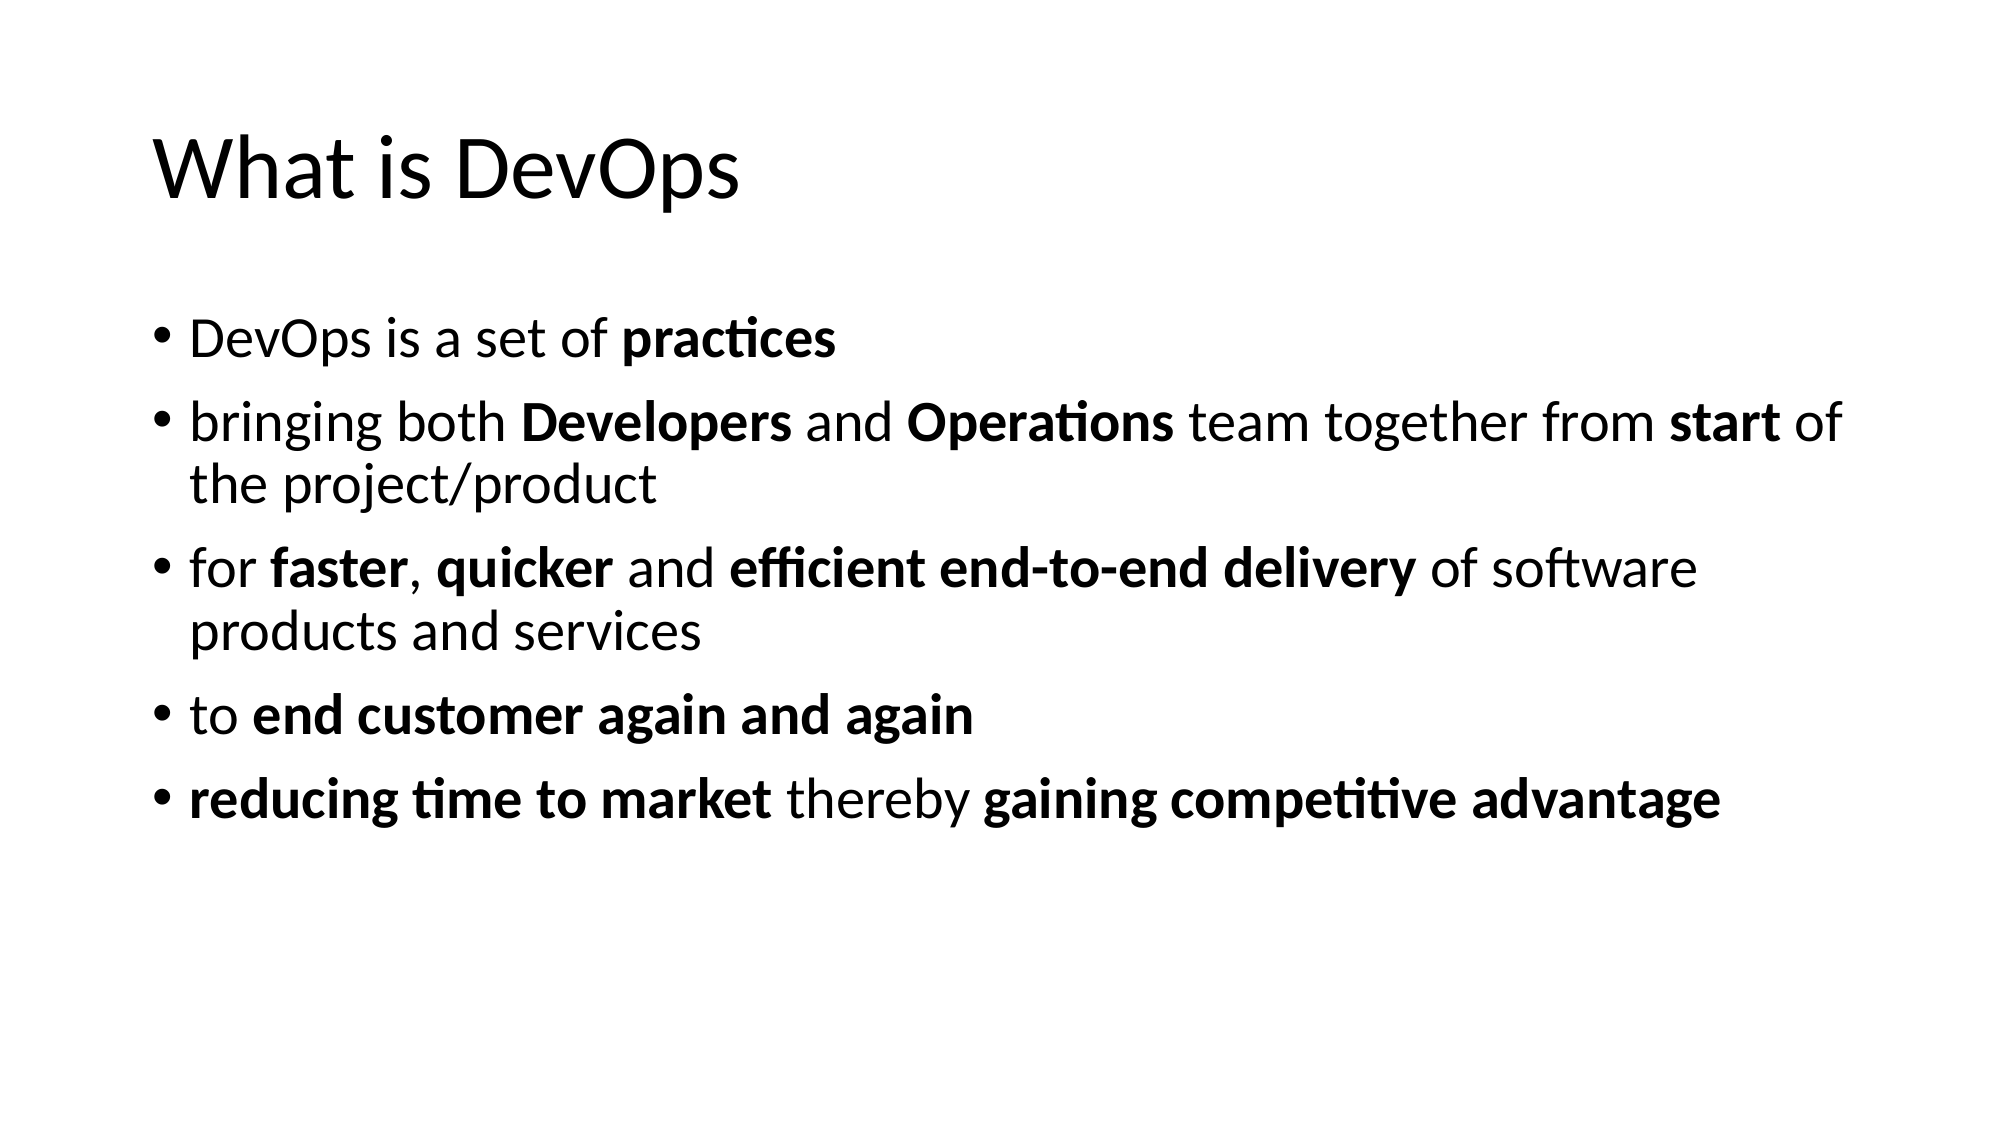

# What is DevOps
DevOps is a set of practices
bringing both Developers and Operations team together from start of the project/product
for faster, quicker and efficient end-to-end delivery of software products and services
to end customer again and again
reducing time to market thereby gaining competitive advantage